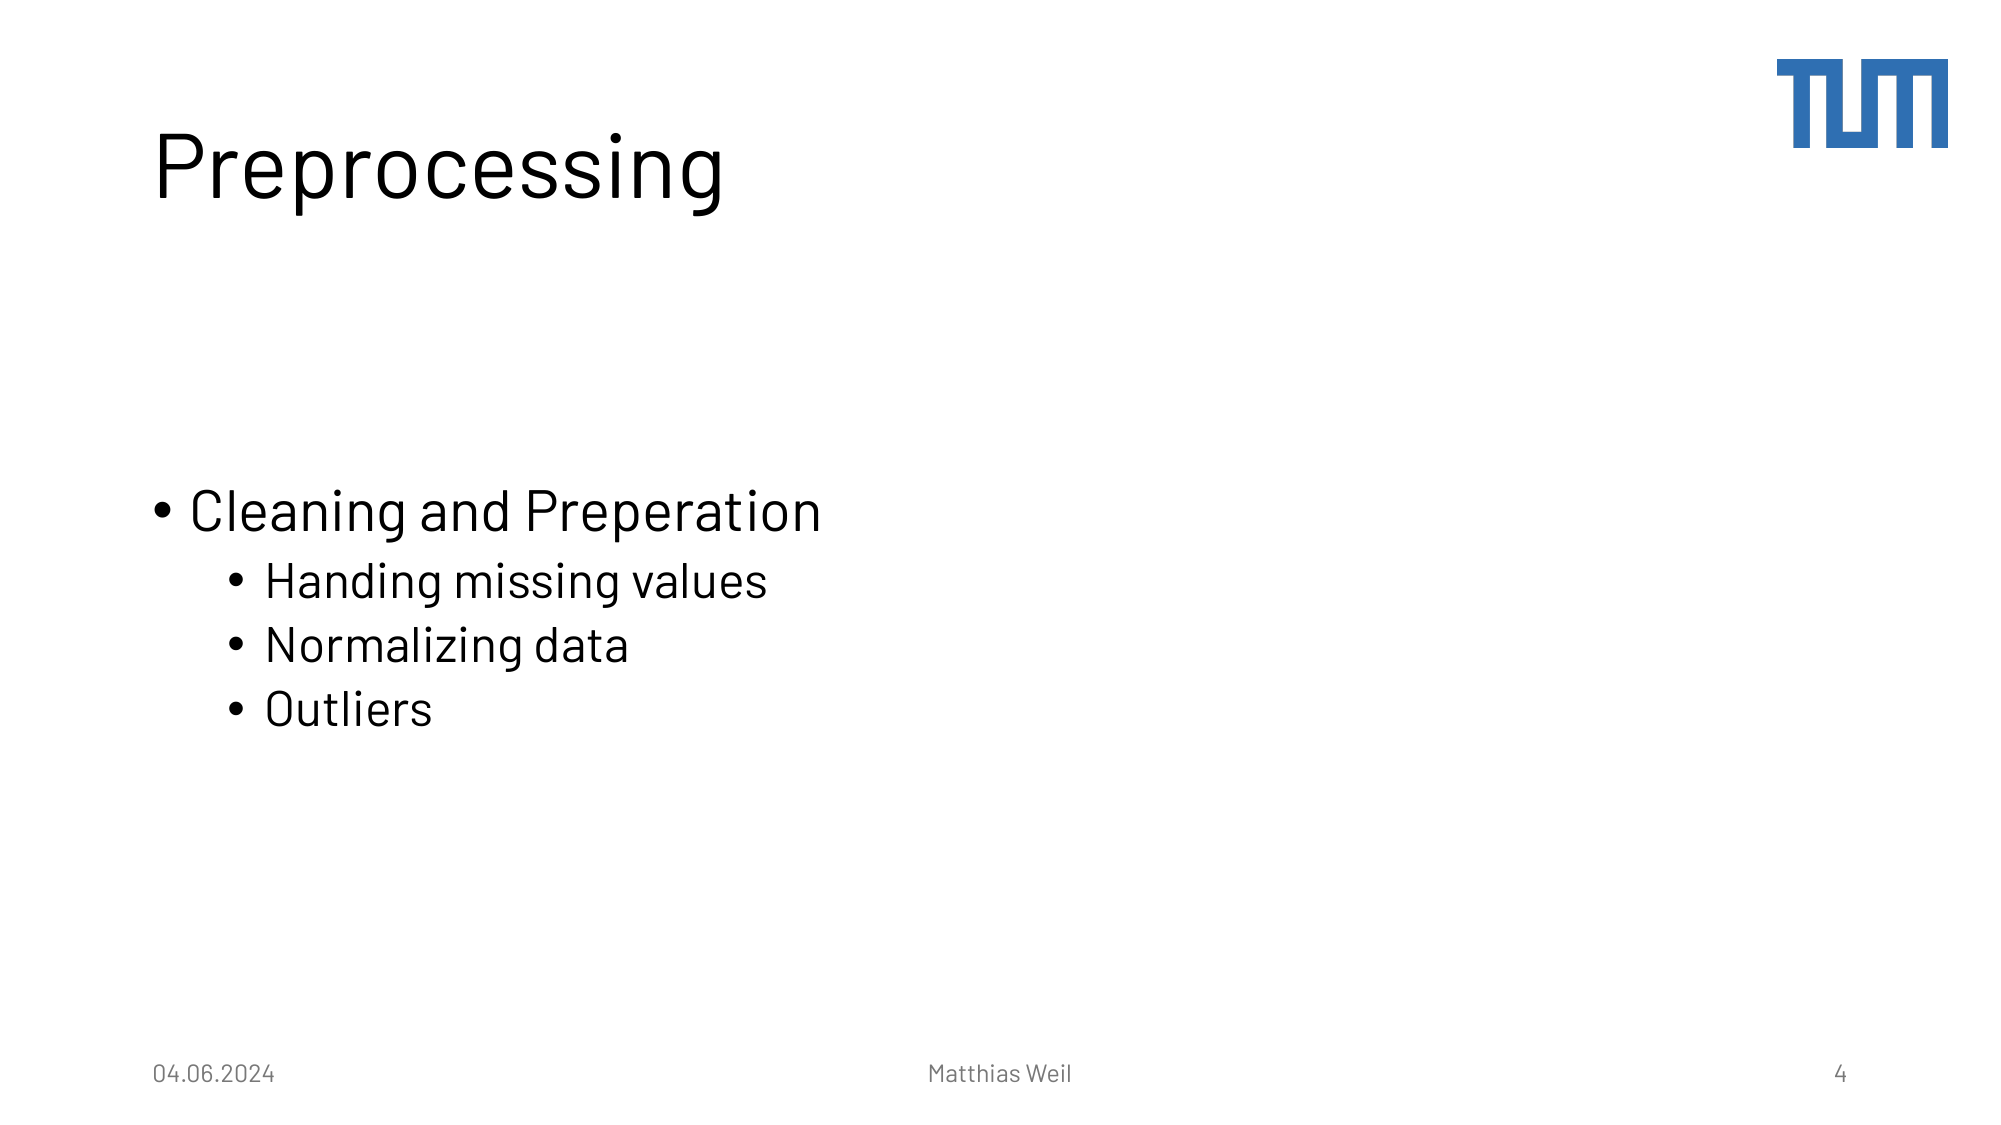

# Preprocessing

Cleaning and Preperation
Handing missing values
Normalizing data
Outliers

04.06.2024
Matthias Weil
4